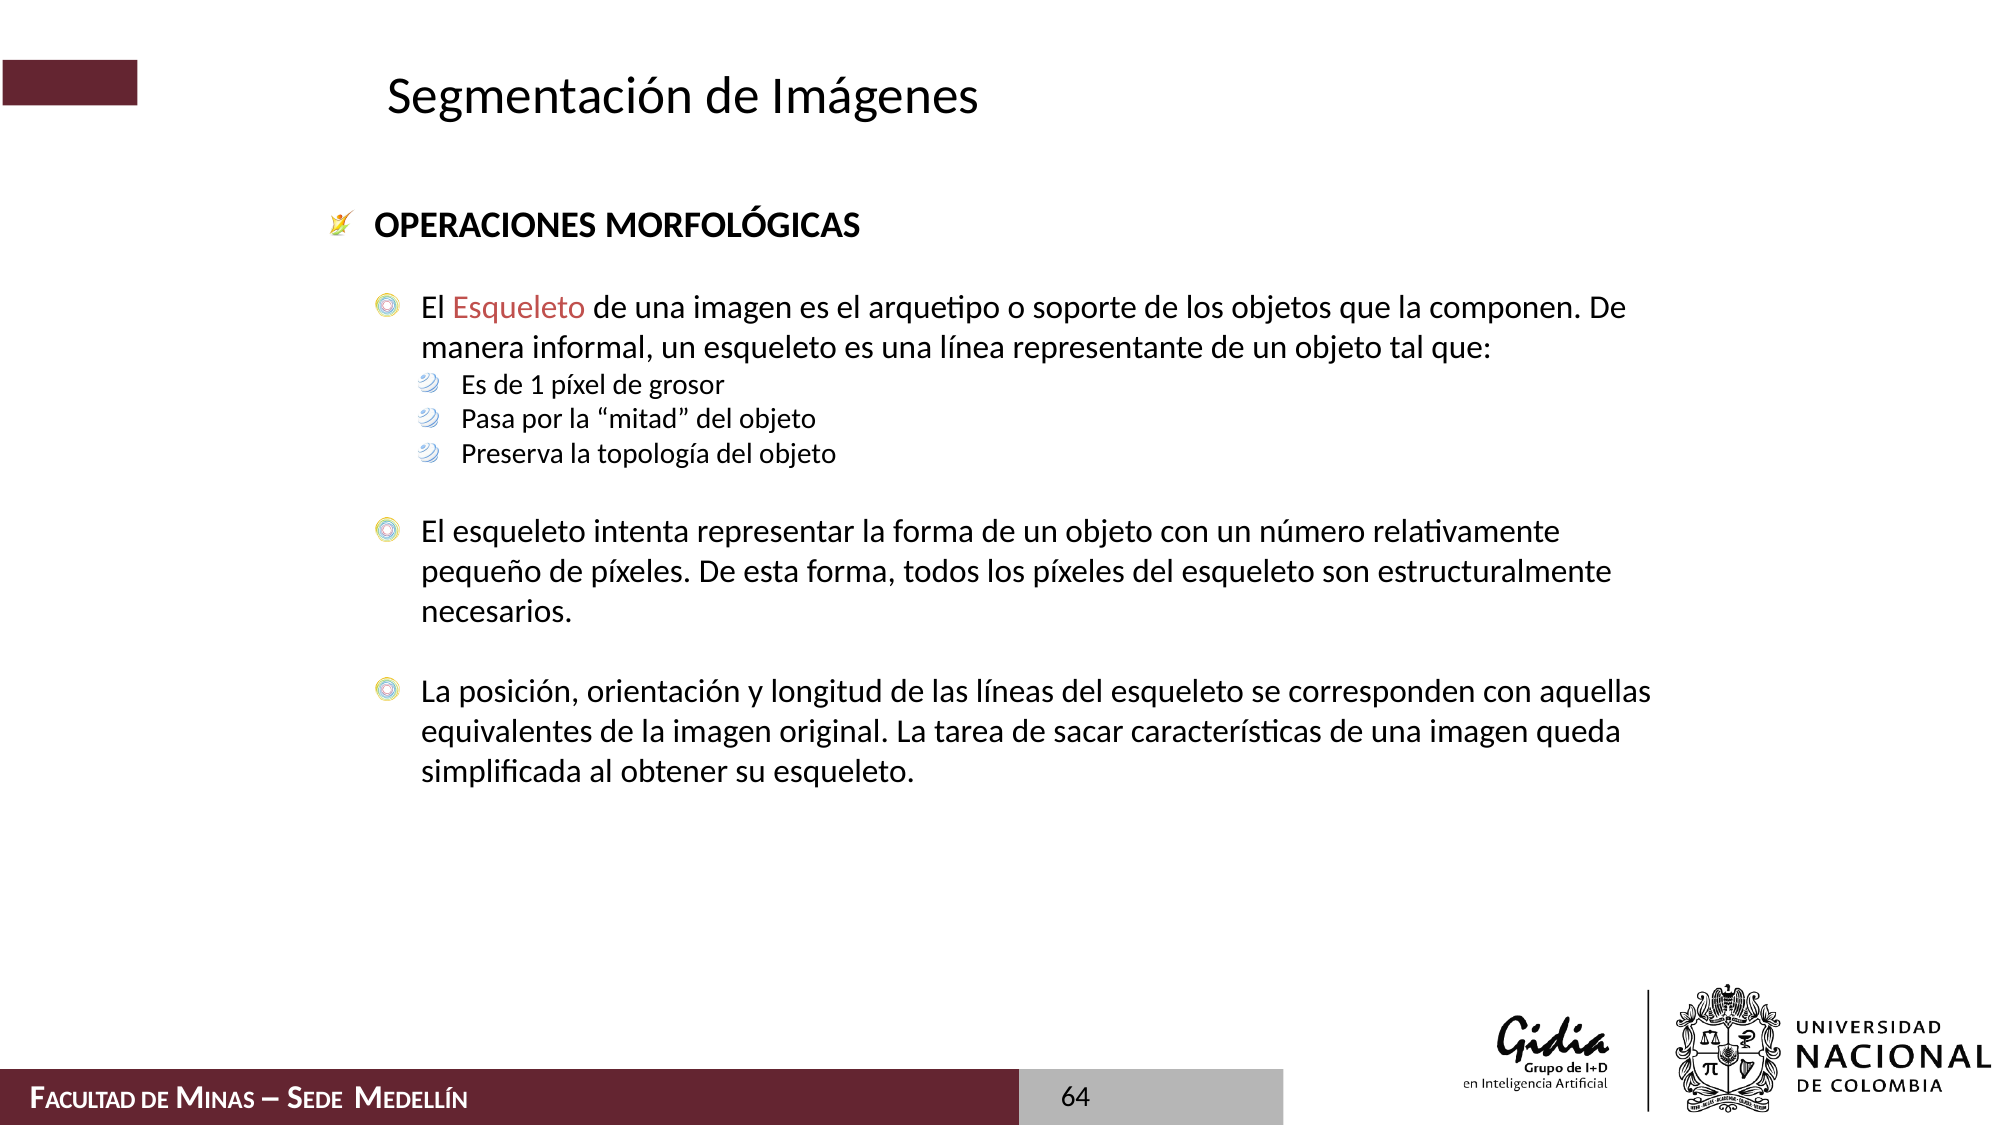

# Segmentación de Imágenes
Operaciones Morfológicas

El Esqueleto de una imagen es el arquetipo o soporte de los objetos que la componen. De manera informal, un esqueleto es una línea representante de un objeto tal que:
Es de 1 píxel de grosor
Pasa por la “mitad” del objeto
Preserva la topología del objeto

El esqueleto intenta representar la forma de un objeto con un número relativamente pequeño de píxeles. De esta forma, todos los píxeles del esqueleto son estructuralmente necesarios.

La posición, orientación y longitud de las líneas del esqueleto se corresponden con aquellas equivalentes de la imagen original. La tarea de sacar características de una imagen queda simplificada al obtener su esqueleto.

64